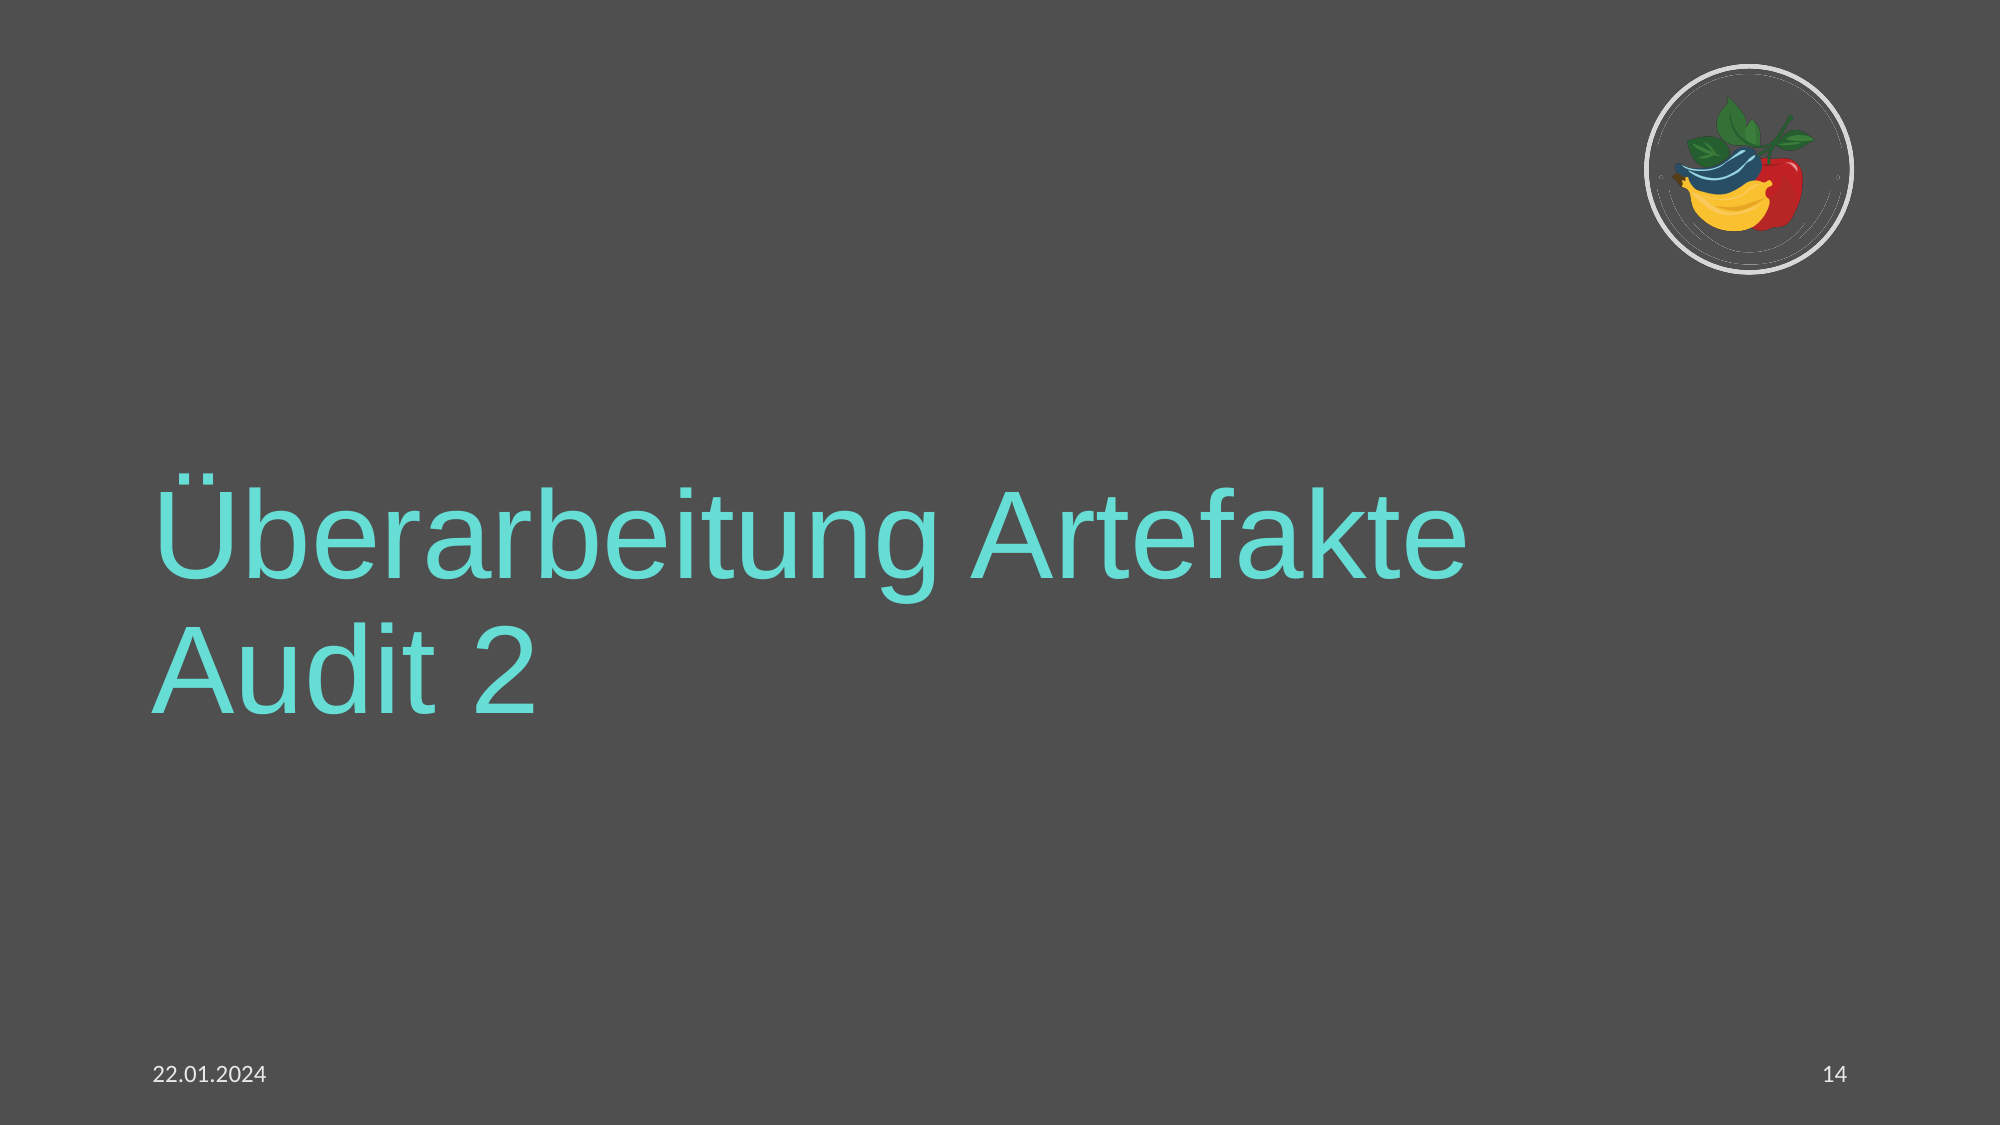

# Überarbeitung Artefakte Audit 2

22.01.2024
14